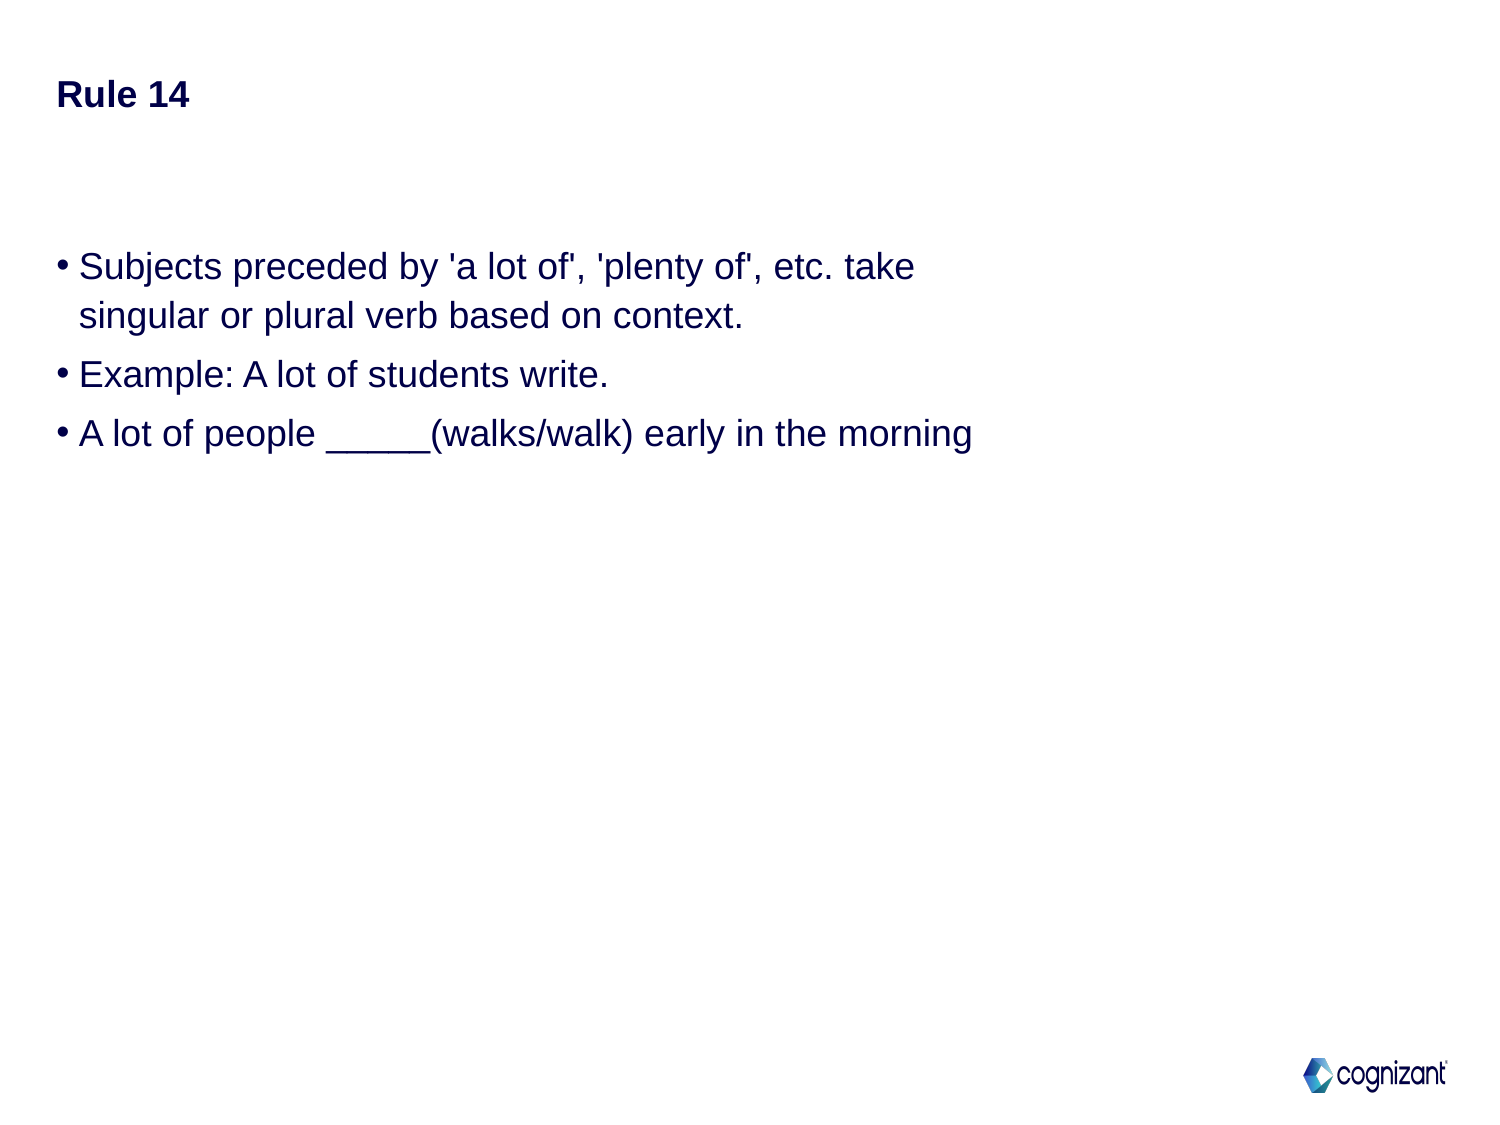

# Rule 14
Subjects preceded by 'a lot of', 'plenty of', etc. take singular or plural verb based on context.
Example: A lot of students write.
A lot of people _____(walks/walk) early in the morning